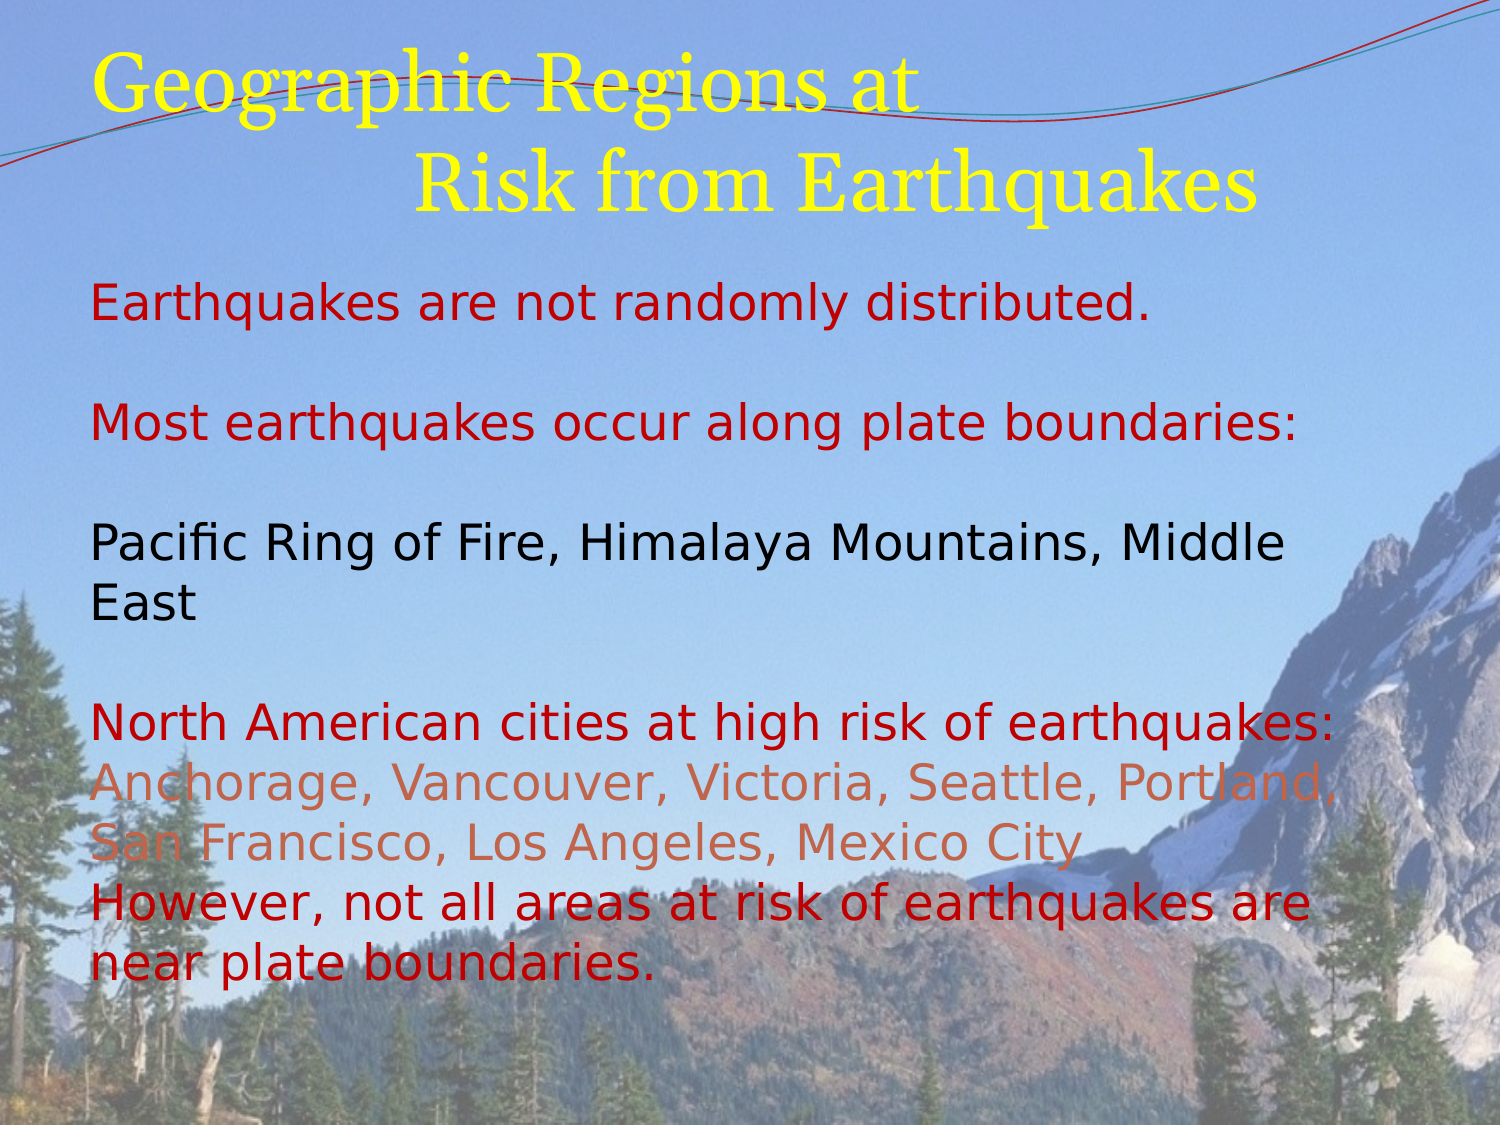

# Geographic Regions at                                  Risk from Earthquakes
Earthquakes are not randomly distributed.

Most earthquakes occur along plate boundaries:

Pacific Ring of Fire, Himalaya Mountains, Middle East

North American cities at high risk of earthquakes:
Anchorage, Vancouver, Victoria, Seattle, Portland, San Francisco, Los Angeles, Mexico City
However, not all areas at risk of earthquakes are near plate boundaries.